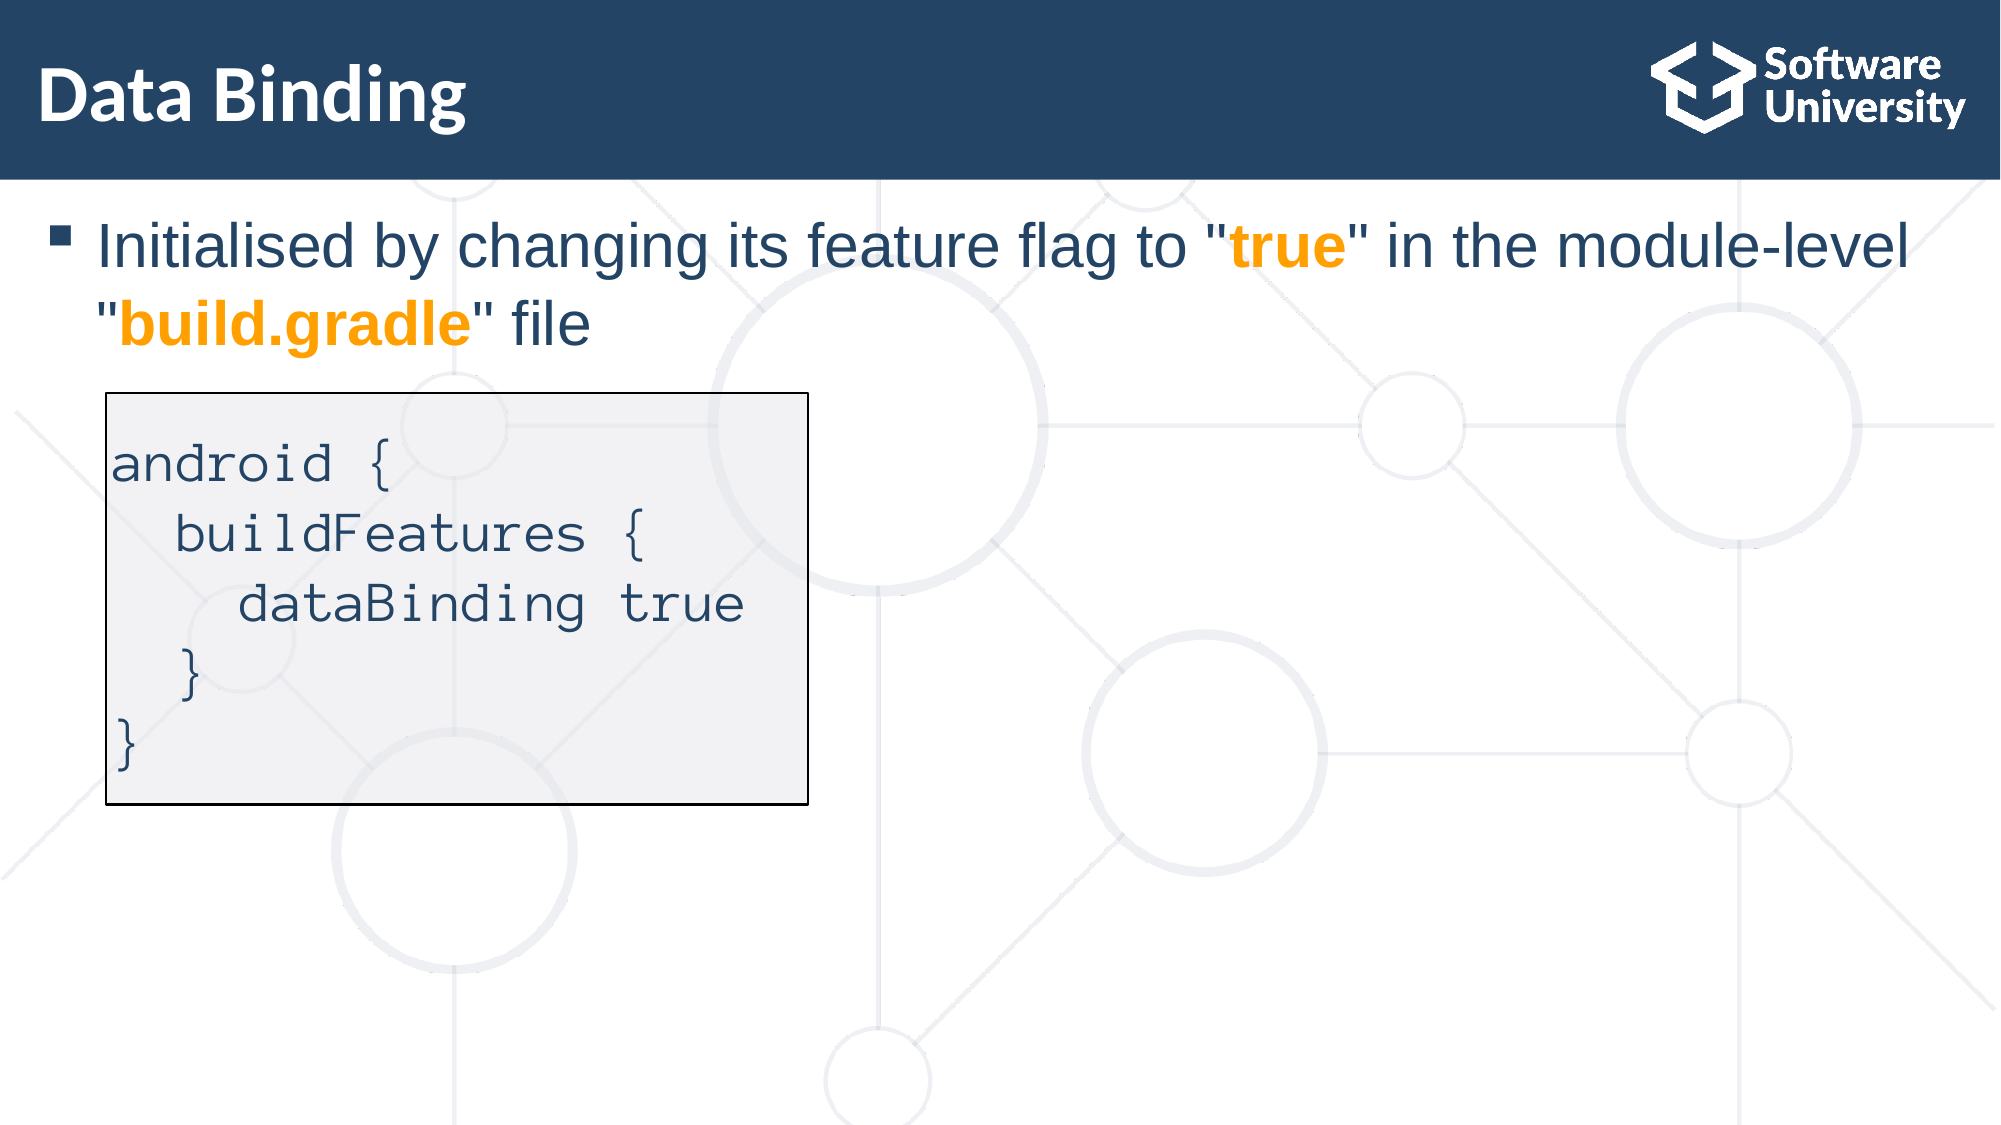

# Data Binding
Initialised by changing its feature flag to "true" in the module-level "build.gradle" file

android {
  buildFeatures {
    dataBinding true
  }
}